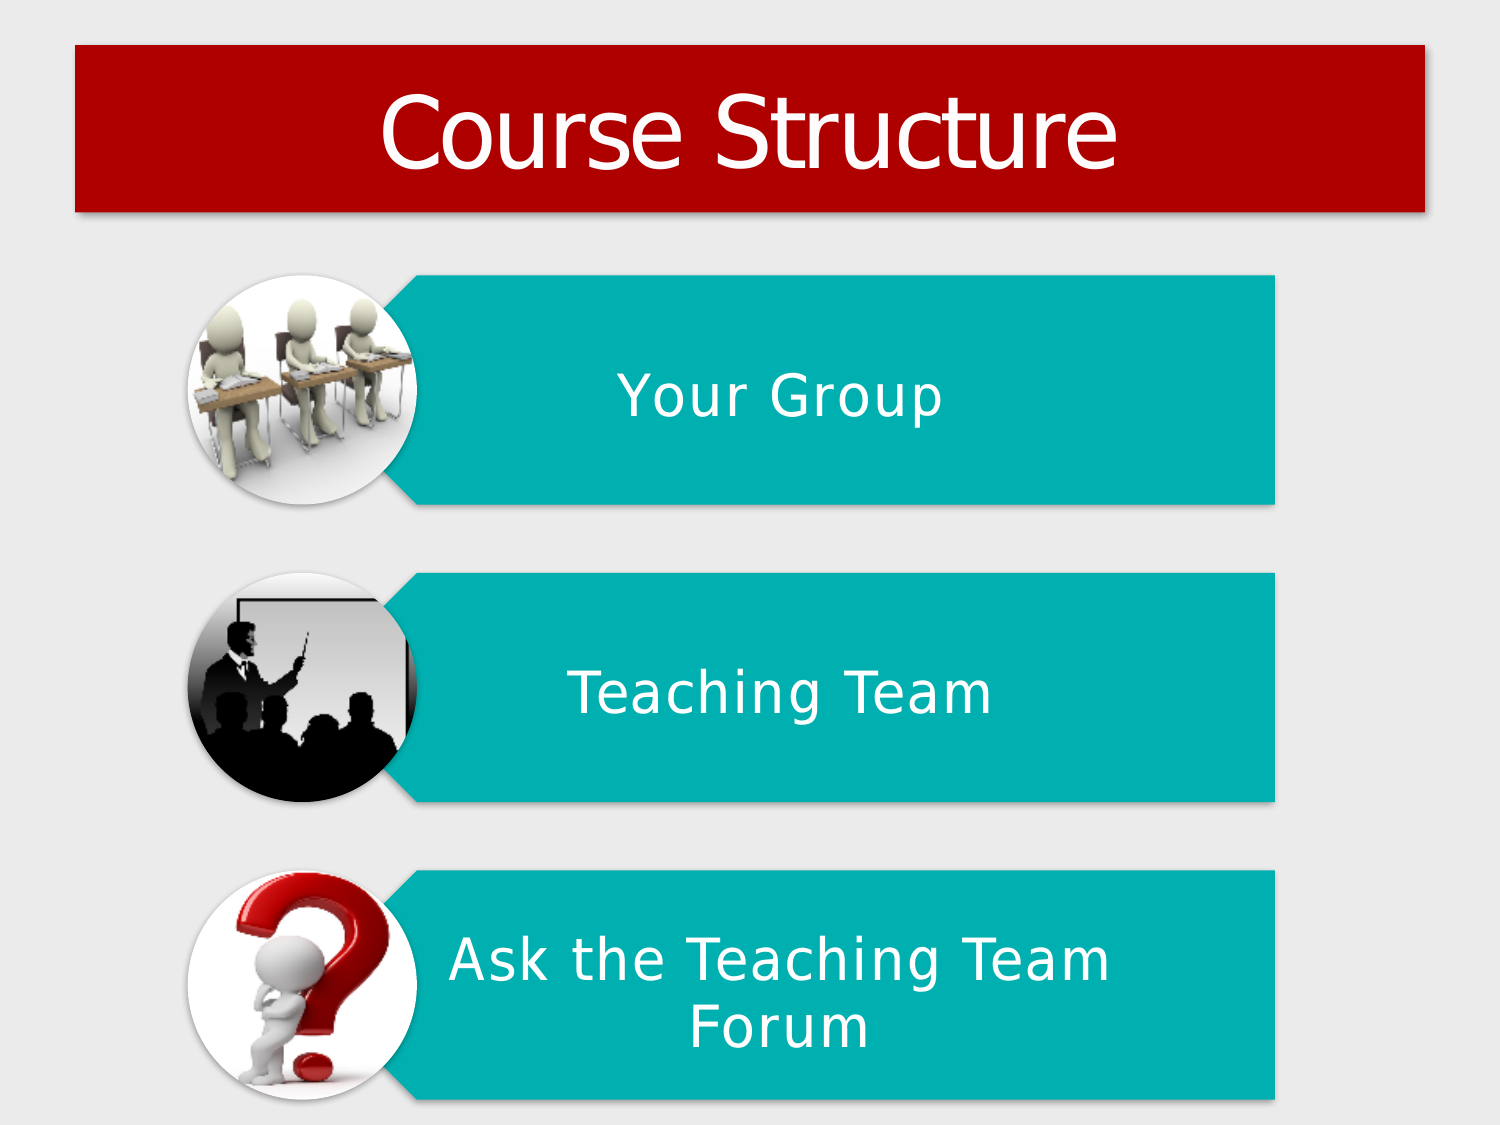

# Course Structure
Your Group
Teaching Team
Ask the Teaching Team Forum